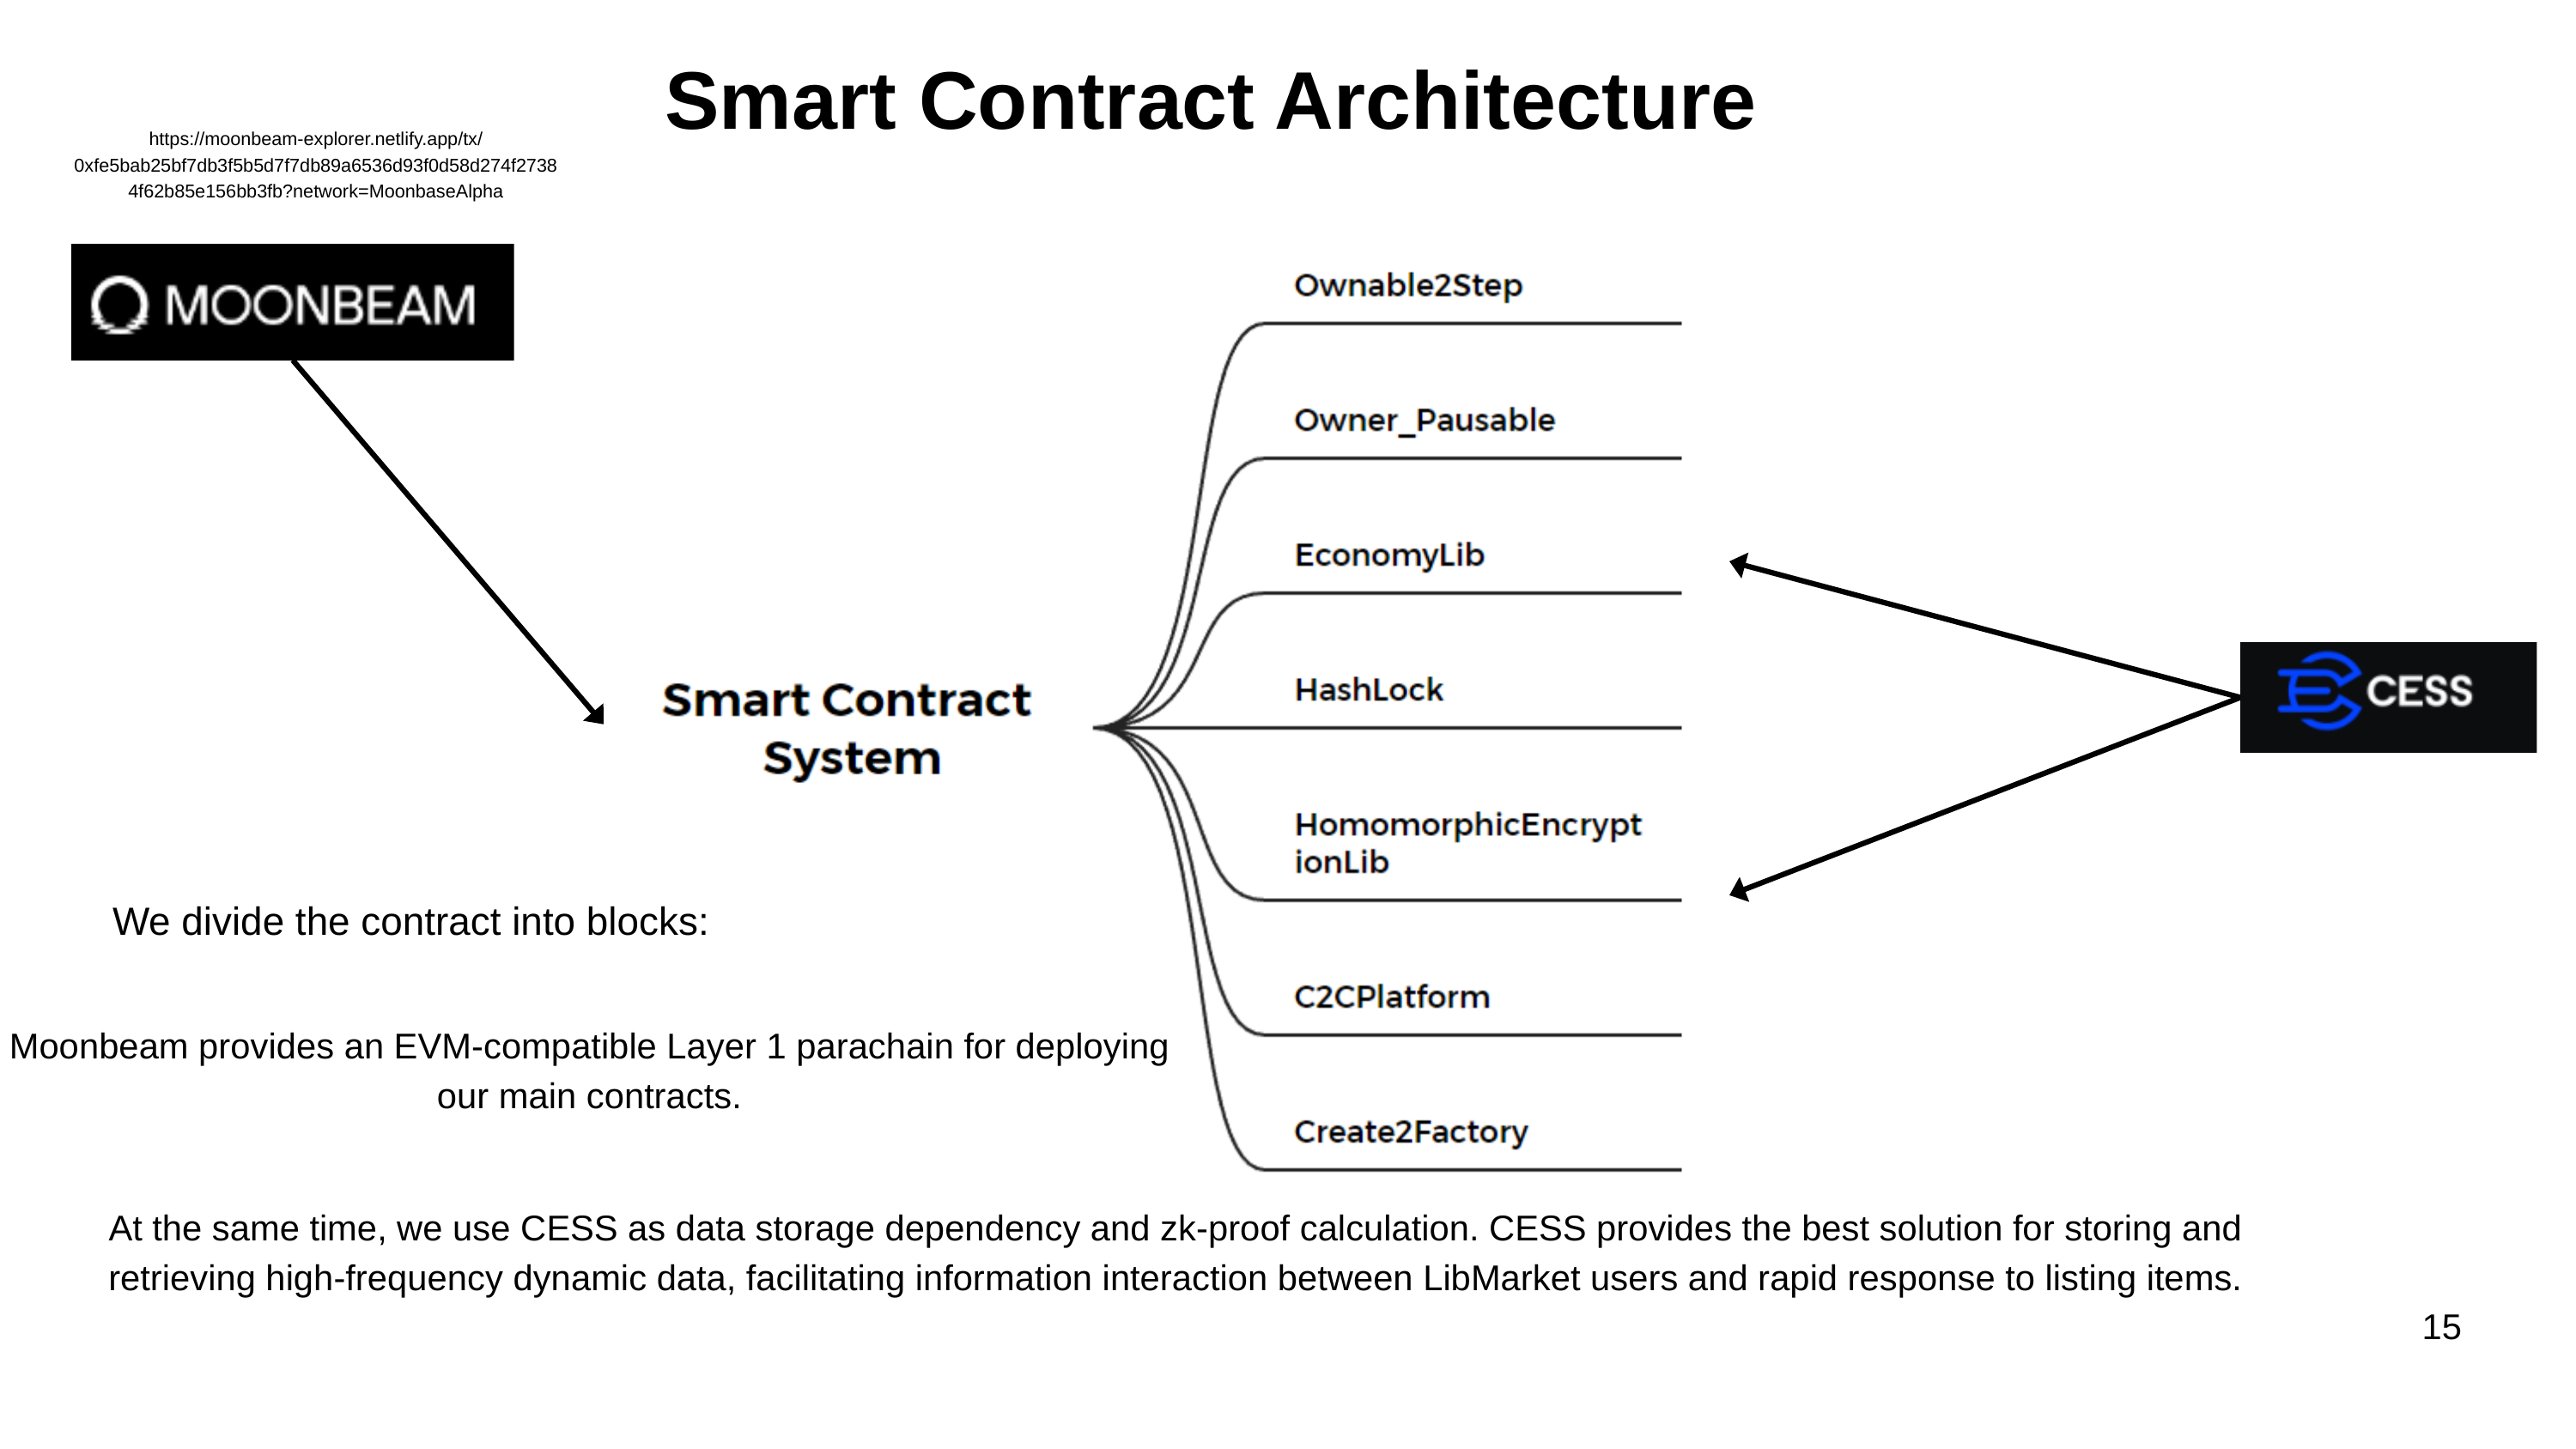

Smart Contract Architecture
https://moonbeam-explorer.netlify.app/tx/0xfe5bab25bf7db3f5b5d7f7db89a6536d93f0d58d274f27384f62b85e156bb3fb?network=MoonbaseAlpha

Moonbeam

CSEE

We divide the contract into blocks:
Moonbeam provides an EVM-compatible Layer 1 parachain for deploying our main contracts.
At the same time, we use CESS as data storage dependency and zk-proof calculation. CESS provides the best solution for storing and retrieving high-frequency dynamic data, facilitating information interaction between LibMarket users and rapid response to listing items.
15